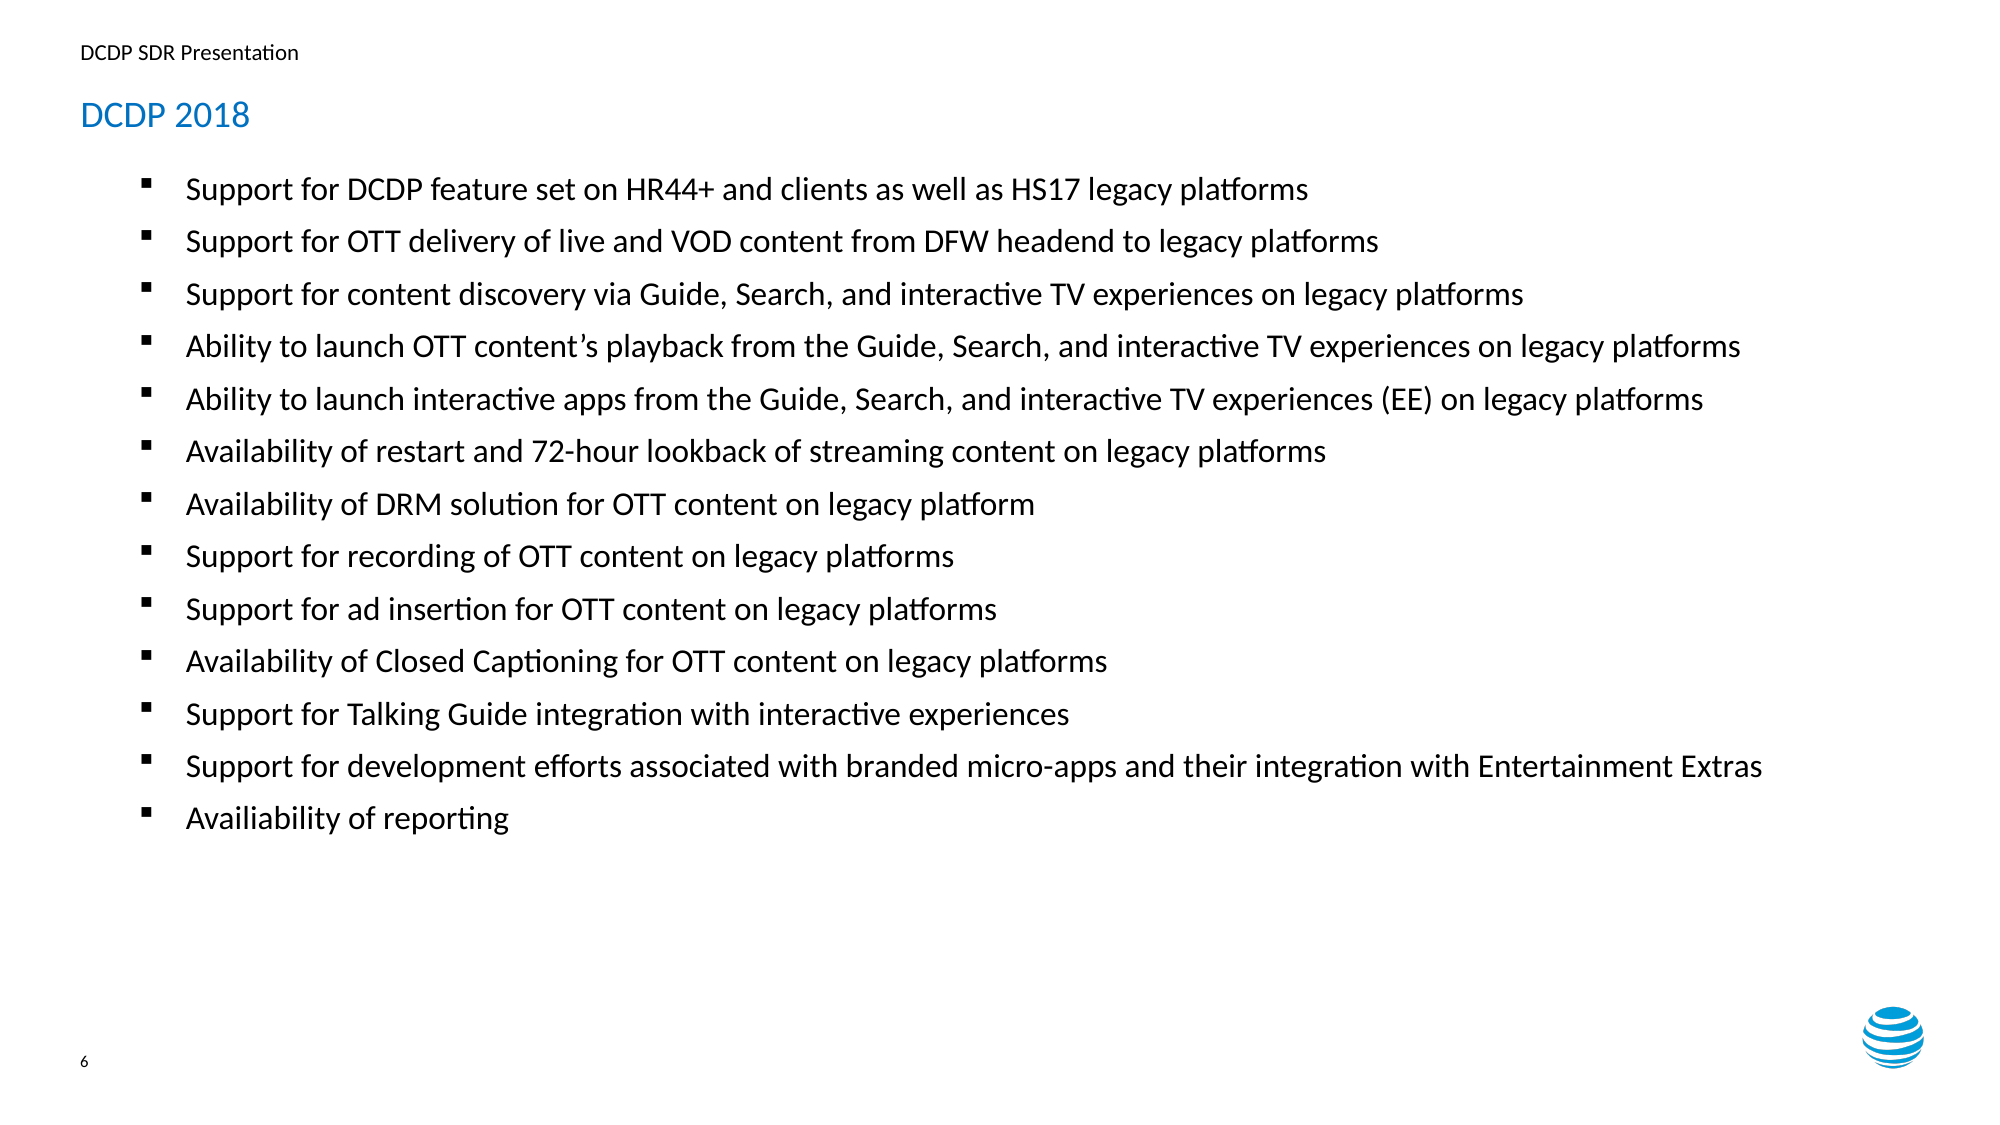

# DCDP 2018
Support for DCDP feature set on HR44+ and clients as well as HS17 legacy platforms
Support for OTT delivery of live and VOD content from DFW headend to legacy platforms
Support for content discovery via Guide, Search, and interactive TV experiences on legacy platforms
Ability to launch OTT content’s playback from the Guide, Search, and interactive TV experiences on legacy platforms
Ability to launch interactive apps from the Guide, Search, and interactive TV experiences (EE) on legacy platforms
Availability of restart and 72-hour lookback of streaming content on legacy platforms
Availability of DRM solution for OTT content on legacy platform
Support for recording of OTT content on legacy platforms
Support for ad insertion for OTT content on legacy platforms
Availability of Closed Captioning for OTT content on legacy platforms
Support for Talking Guide integration with interactive experiences
Support for development efforts associated with branded micro-apps and their integration with Entertainment Extras
Availiability of reporting

6